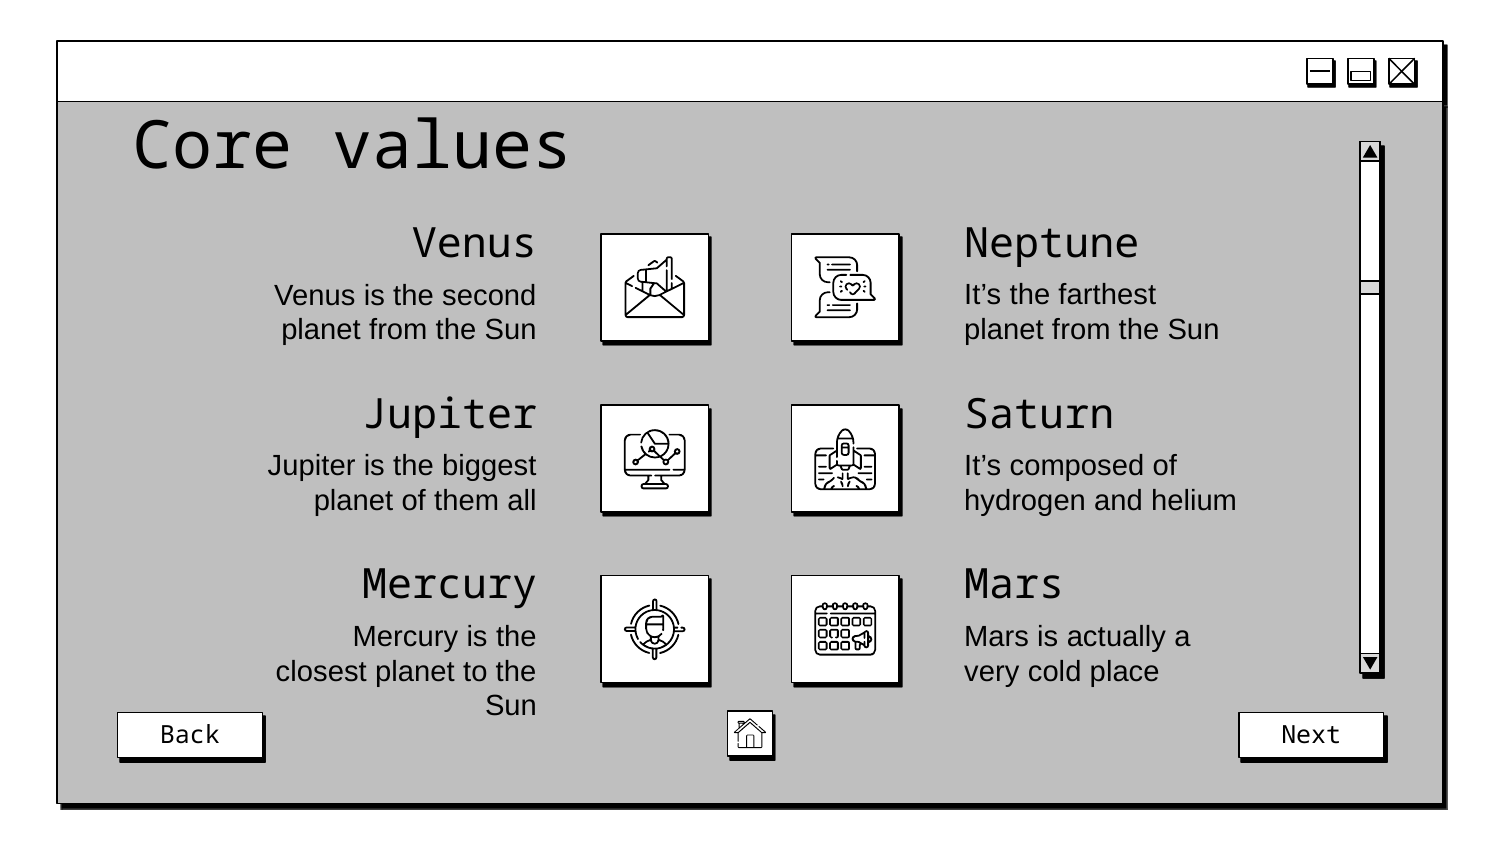

# Core values

Neptune
Venus

It’s the farthest planet from the Sun
Venus is the second planet from the Sun

Jupiter
Saturn

Jupiter is the biggest planet of them all
It’s composed of hydrogen and helium
Mercury
Mars

Mercury is the closest planet to the Sun
Mars is actually a very cold place

Back
Next